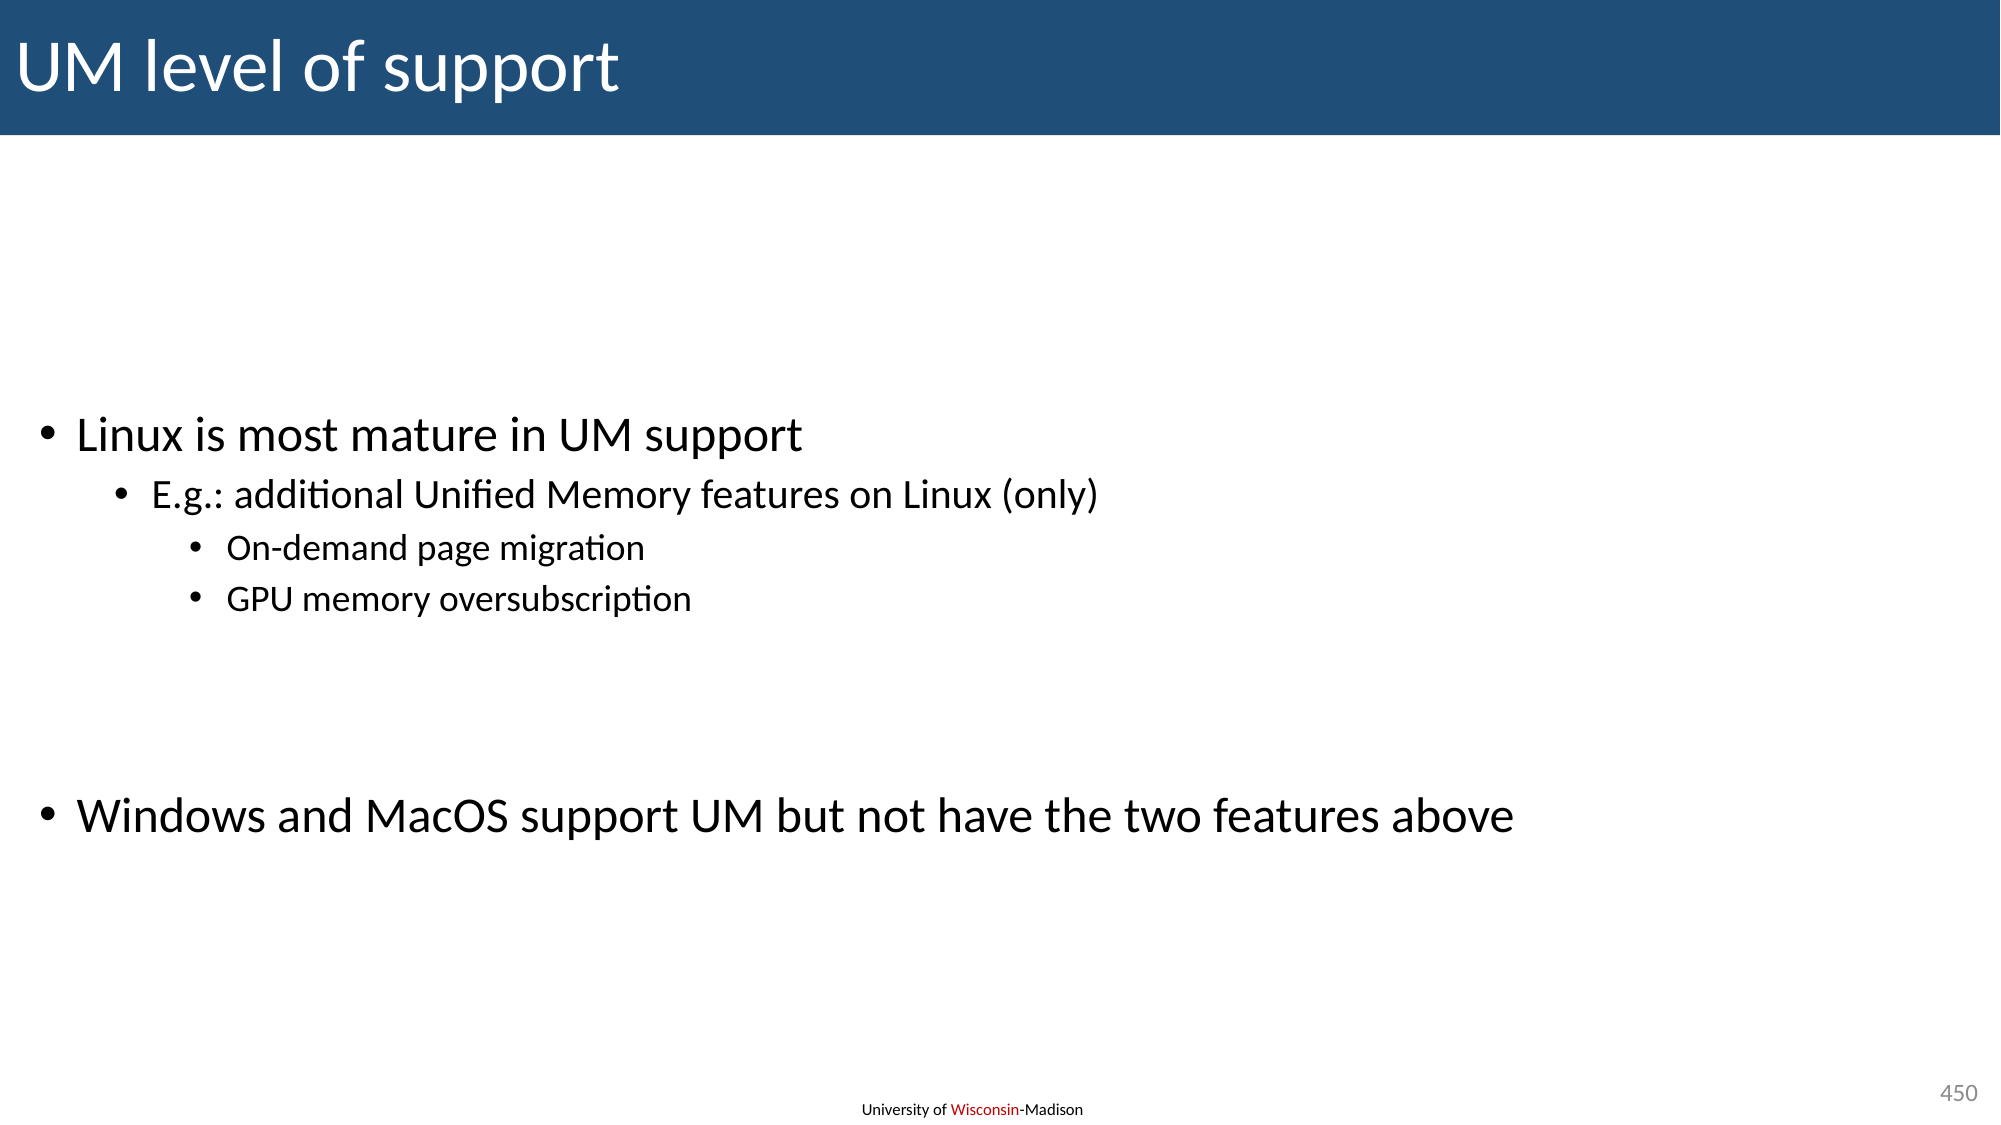

# UM level of support

Linux is most mature in UM support
E.g.: additional Unified Memory features on Linux (only)
On-demand page migration
GPU memory oversubscription

Windows and MacOS support UM but not have the two features above
450